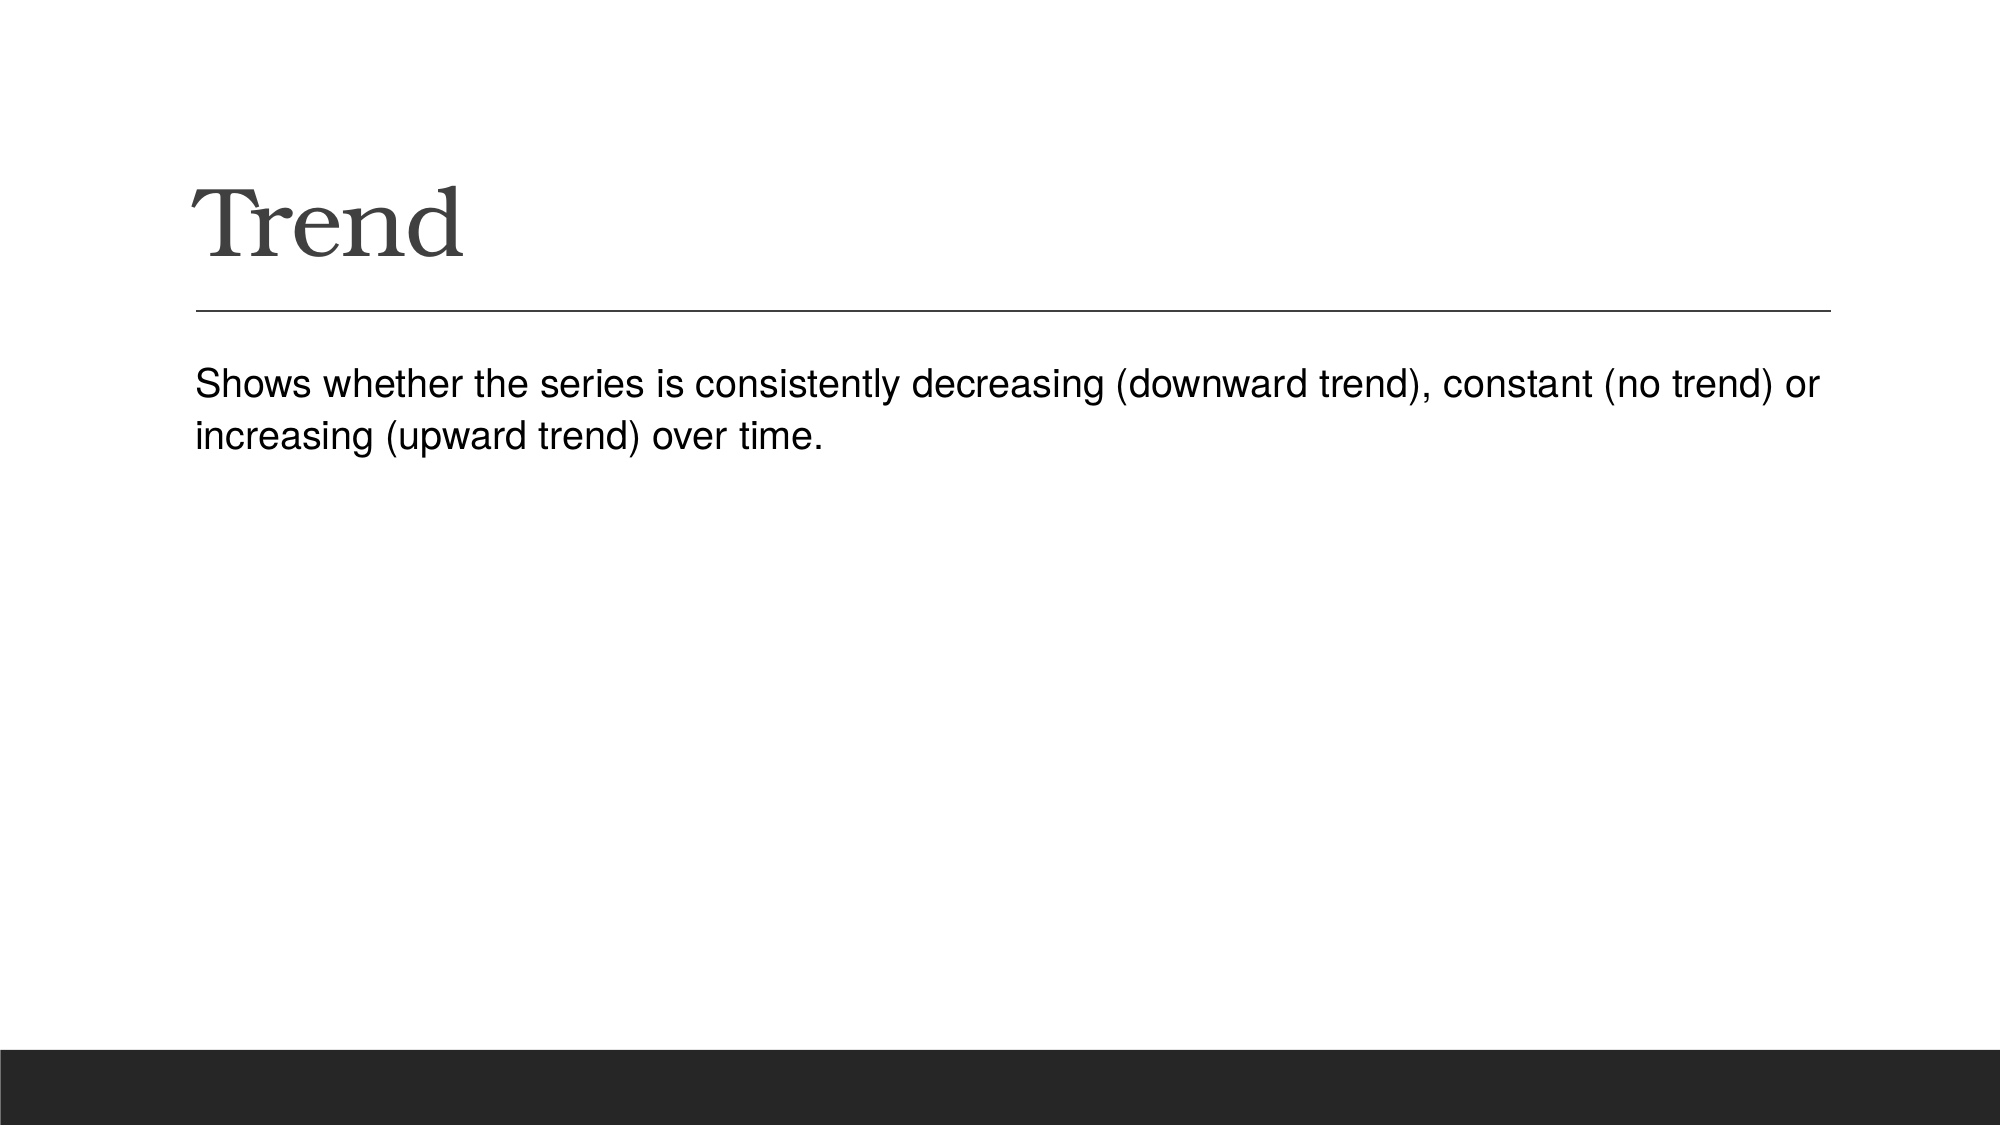

# Trend
Shows whether the series is consistently decreasing (downward trend), constant (no trend) or increasing (upward trend) over time.